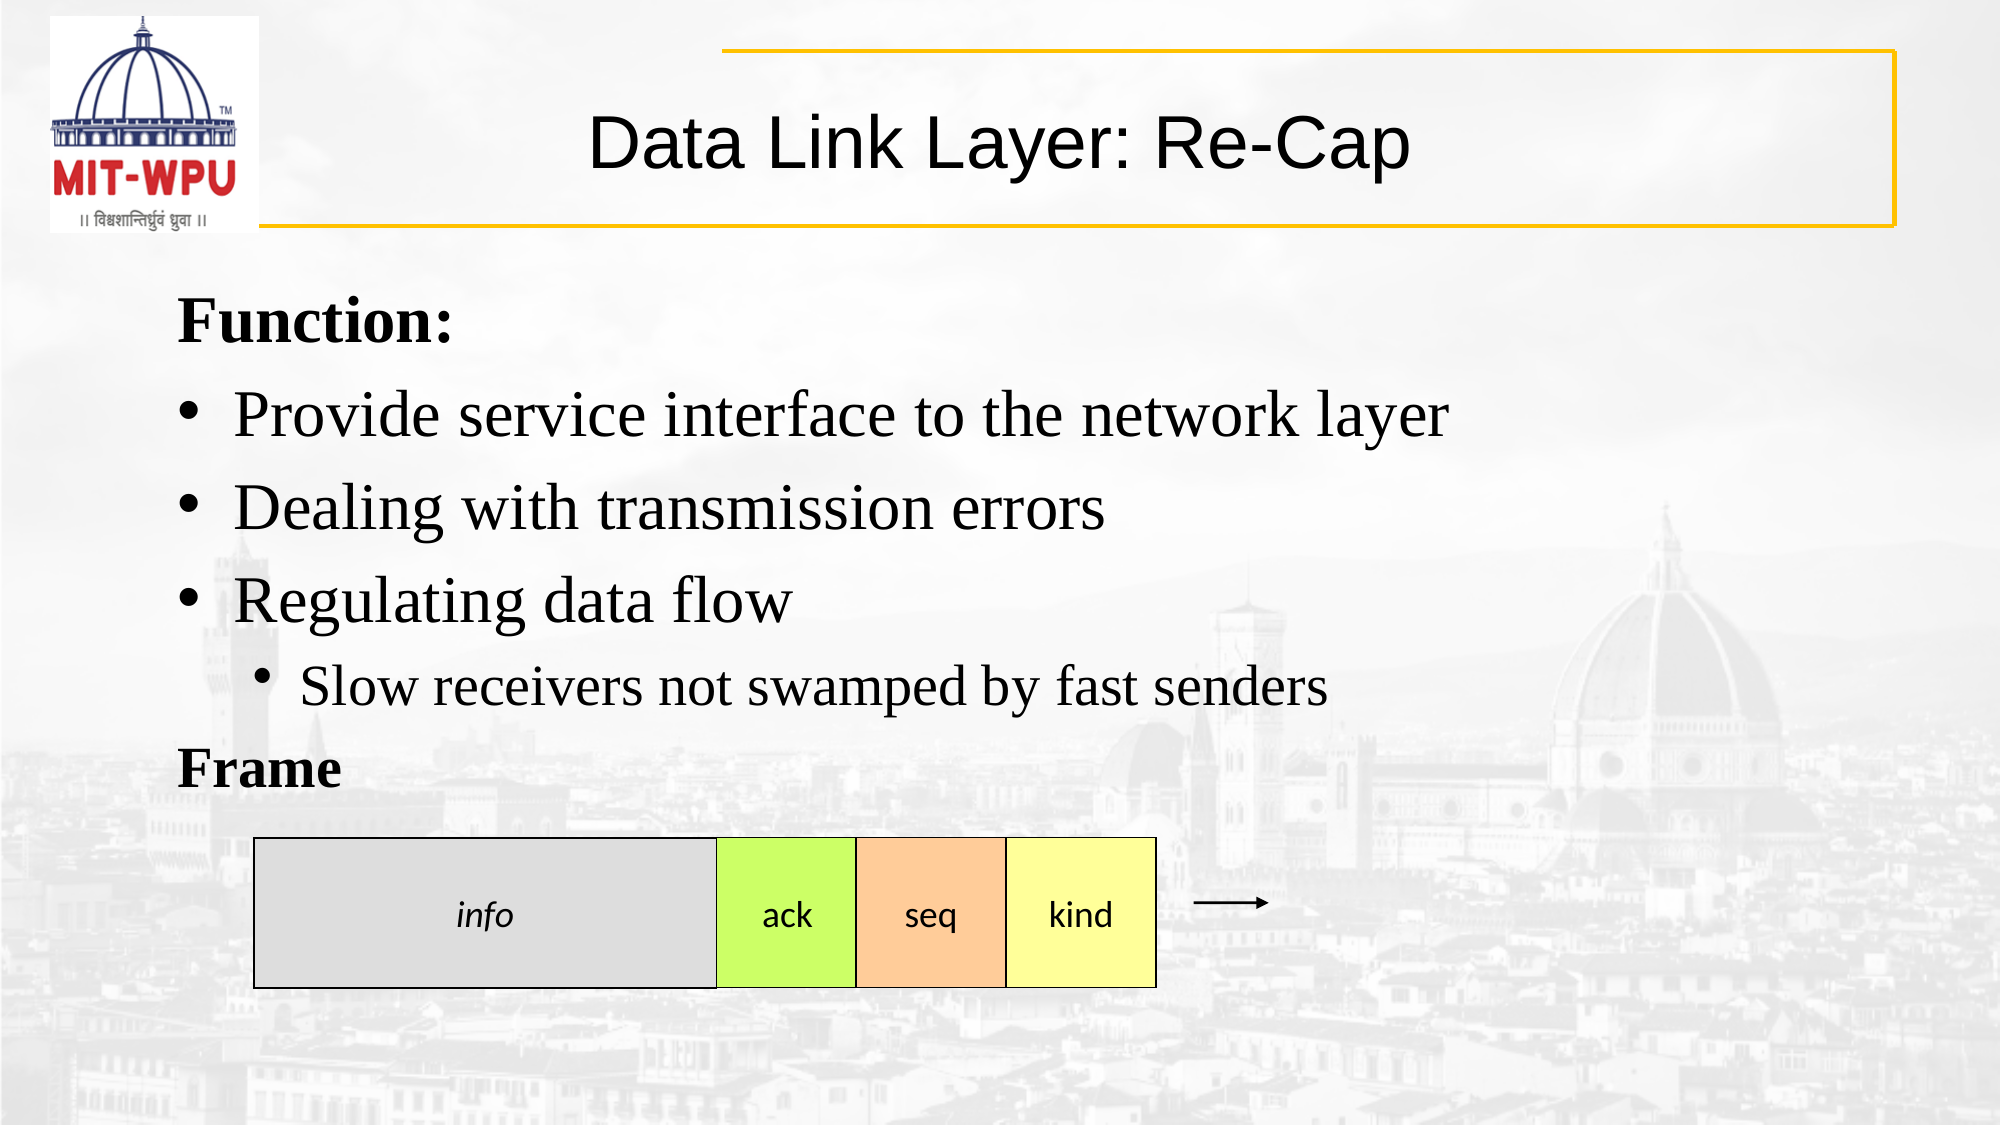

# Data Link Layer: Re-Cap
Function:
Provide service interface to the network layer
Dealing with transmission errors
Regulating data flow
Slow receivers not swamped by fast senders
Frame
ack
seq
kind
info